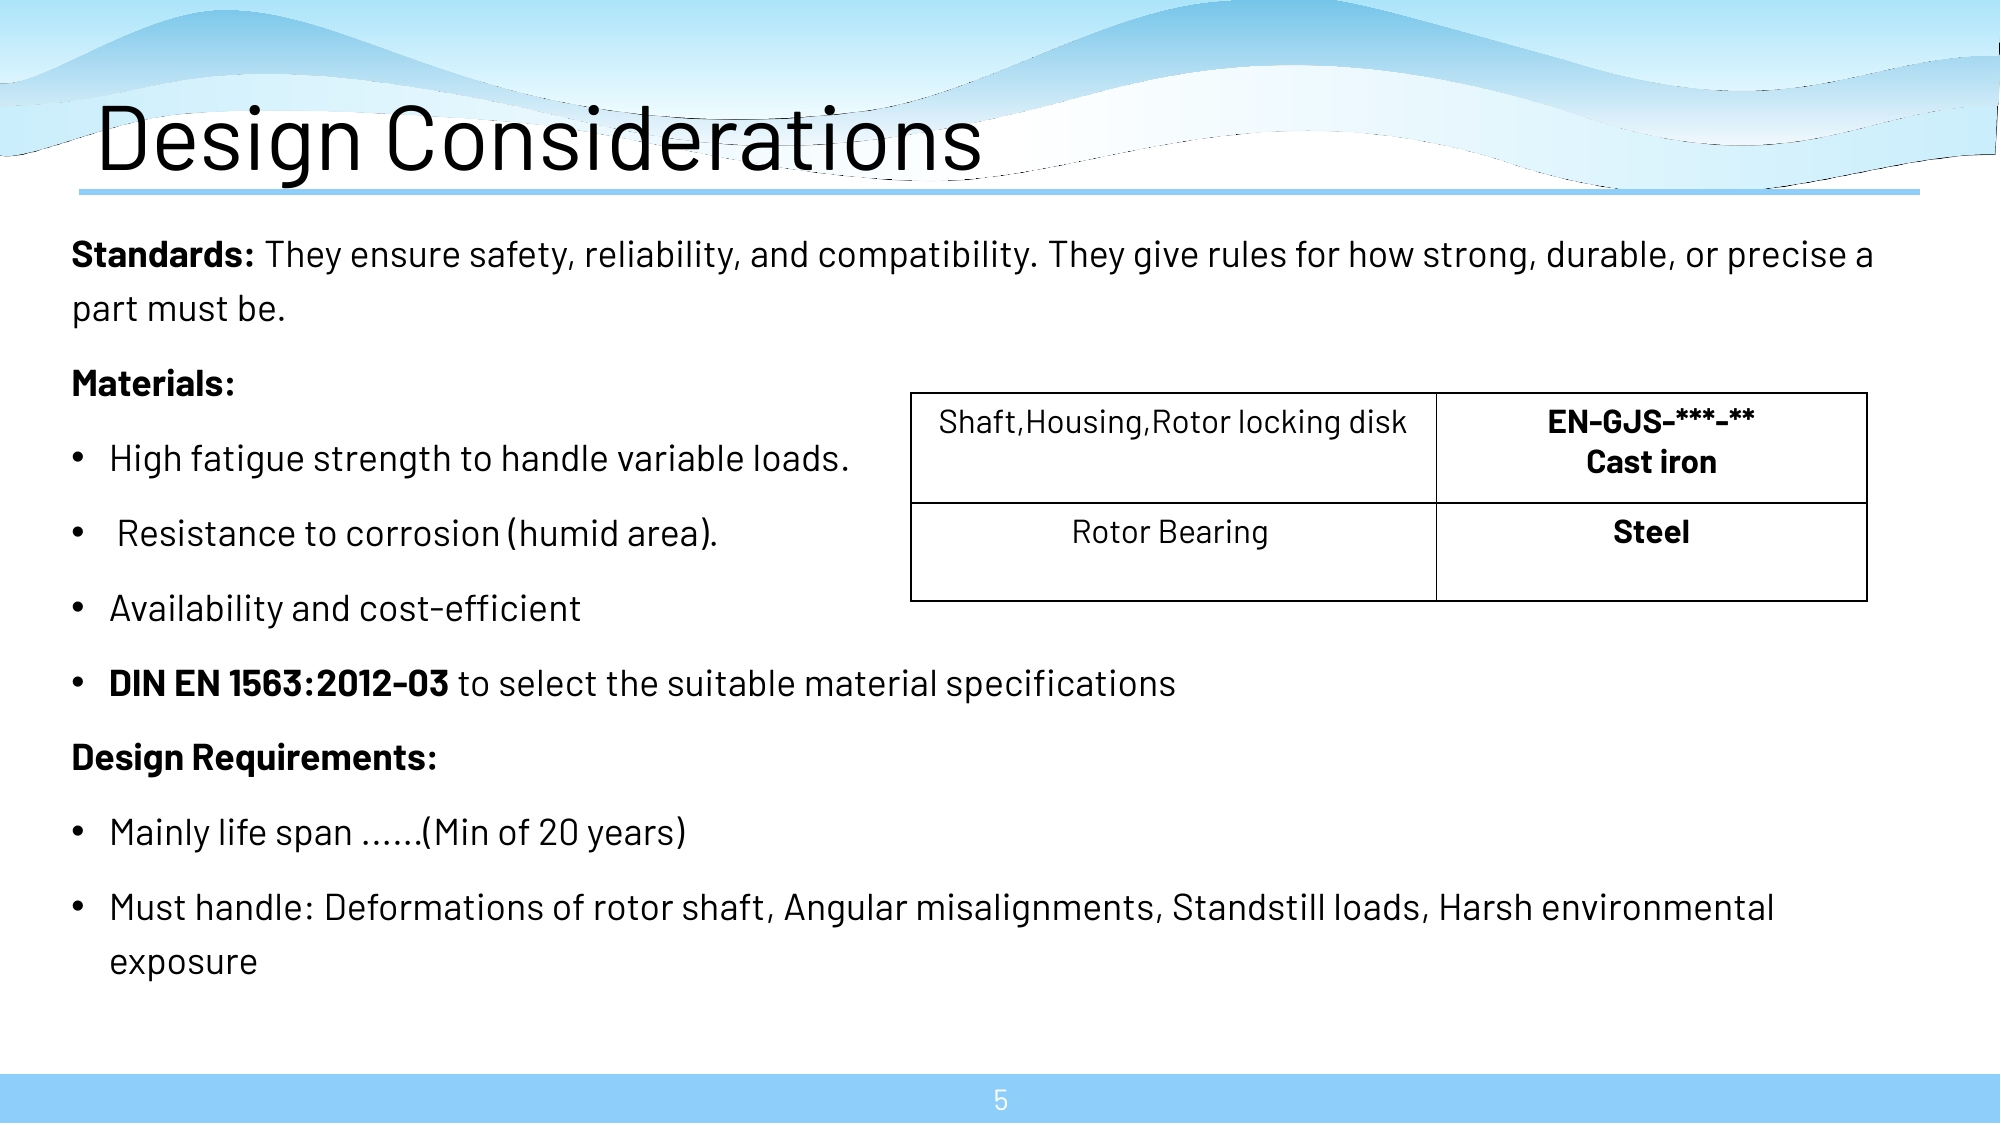

# Design Considerations
Standards: They ensure safety, reliability, and compatibility. They give rules for how strong, durable, or precise a part must be.
Materials:
High fatigue strength to handle variable loads.
 Resistance to corrosion (humid area).
Availability and cost-efficient
DIN EN 1563:2012-03 to select the suitable material specifications
Design Requirements:
Mainly life span ......(Min of 20 years)
Must handle: Deformations of rotor shaft, Angular misalignments, Standstill loads, Harsh environmental exposure

| Shaft,Housing,Rotor locking disk | EN-GJS-\*\*\*-\*\* Cast iron |
| --- | --- |
| Rotor Bearing | Steel |
5